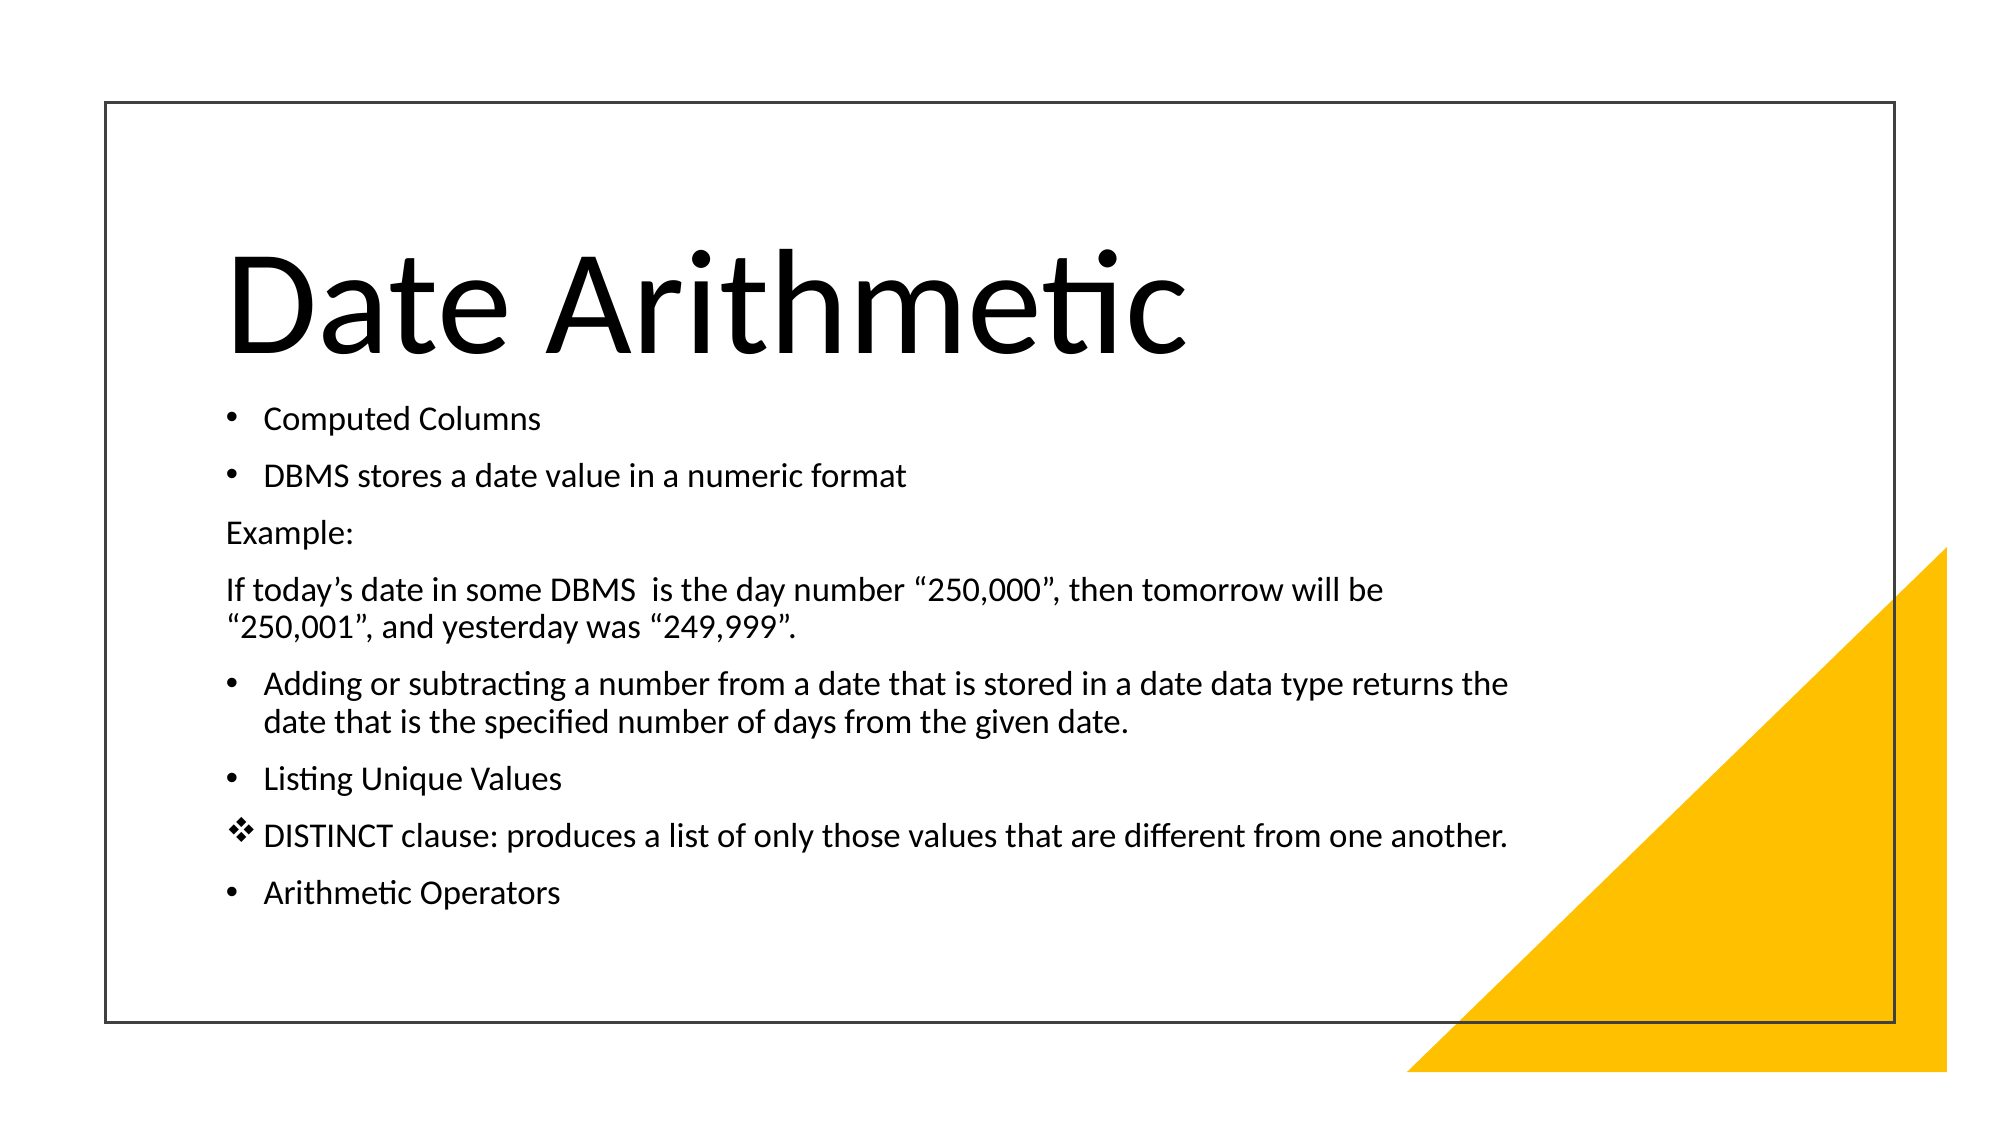

# Date Arithmetic
Computed Columns
DBMS stores a date value in a numeric format
Example:
If today’s date in some DBMS  is the day number “250,000”, then tomorrow will be “250,001”, and yesterday was “249,999”.
Adding or subtracting a number from a date that is stored in a date data type returns the date that is the specified number of days from the given date.
Listing Unique Values
DISTINCT clause: produces a list of only those values that are different from one another.
Arithmetic Operators